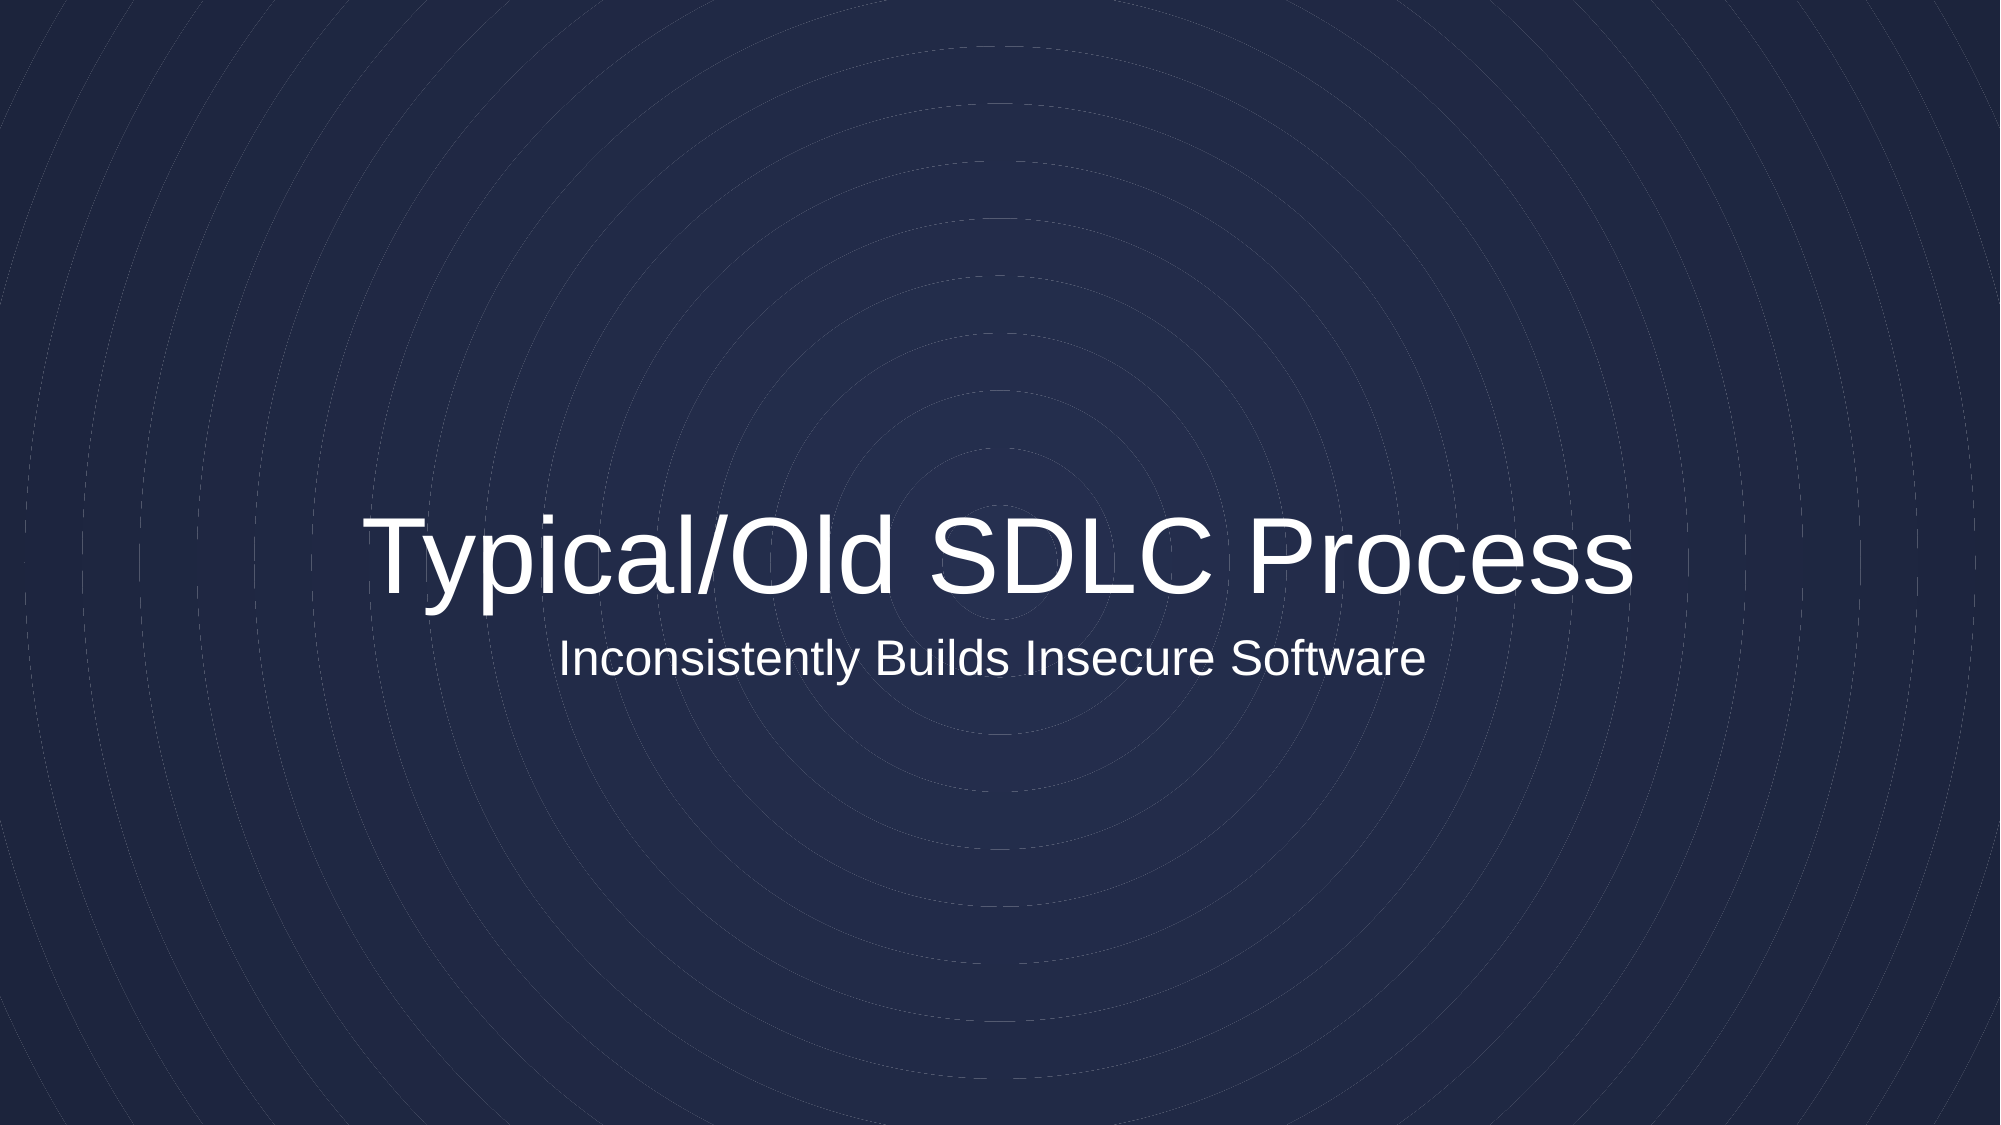

# Typical/Old SDLC Process
Inconsistently Builds Insecure Software